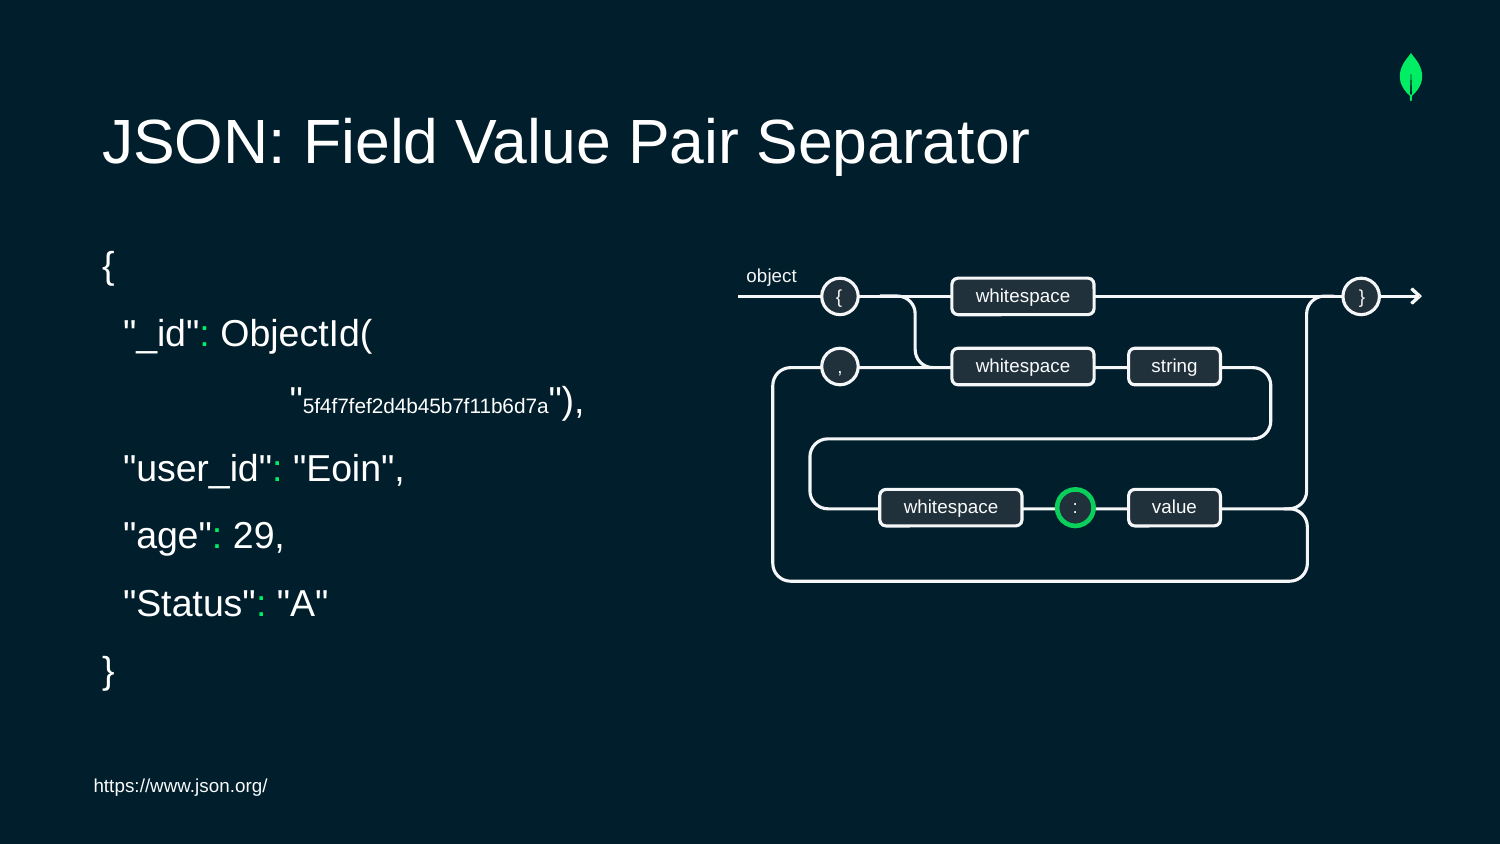

# JSON: Field Value Pair Separator
{
  "_id": ObjectId(
"5f4f7fef2d4b45b7f11b6d7a"),
  "user_id": "Eoin",
  "age": 29,
  "Status": "A"
}
object

whitespace

{
}

whitespace
string
,
whitespace

value
:
https://www.json.org/